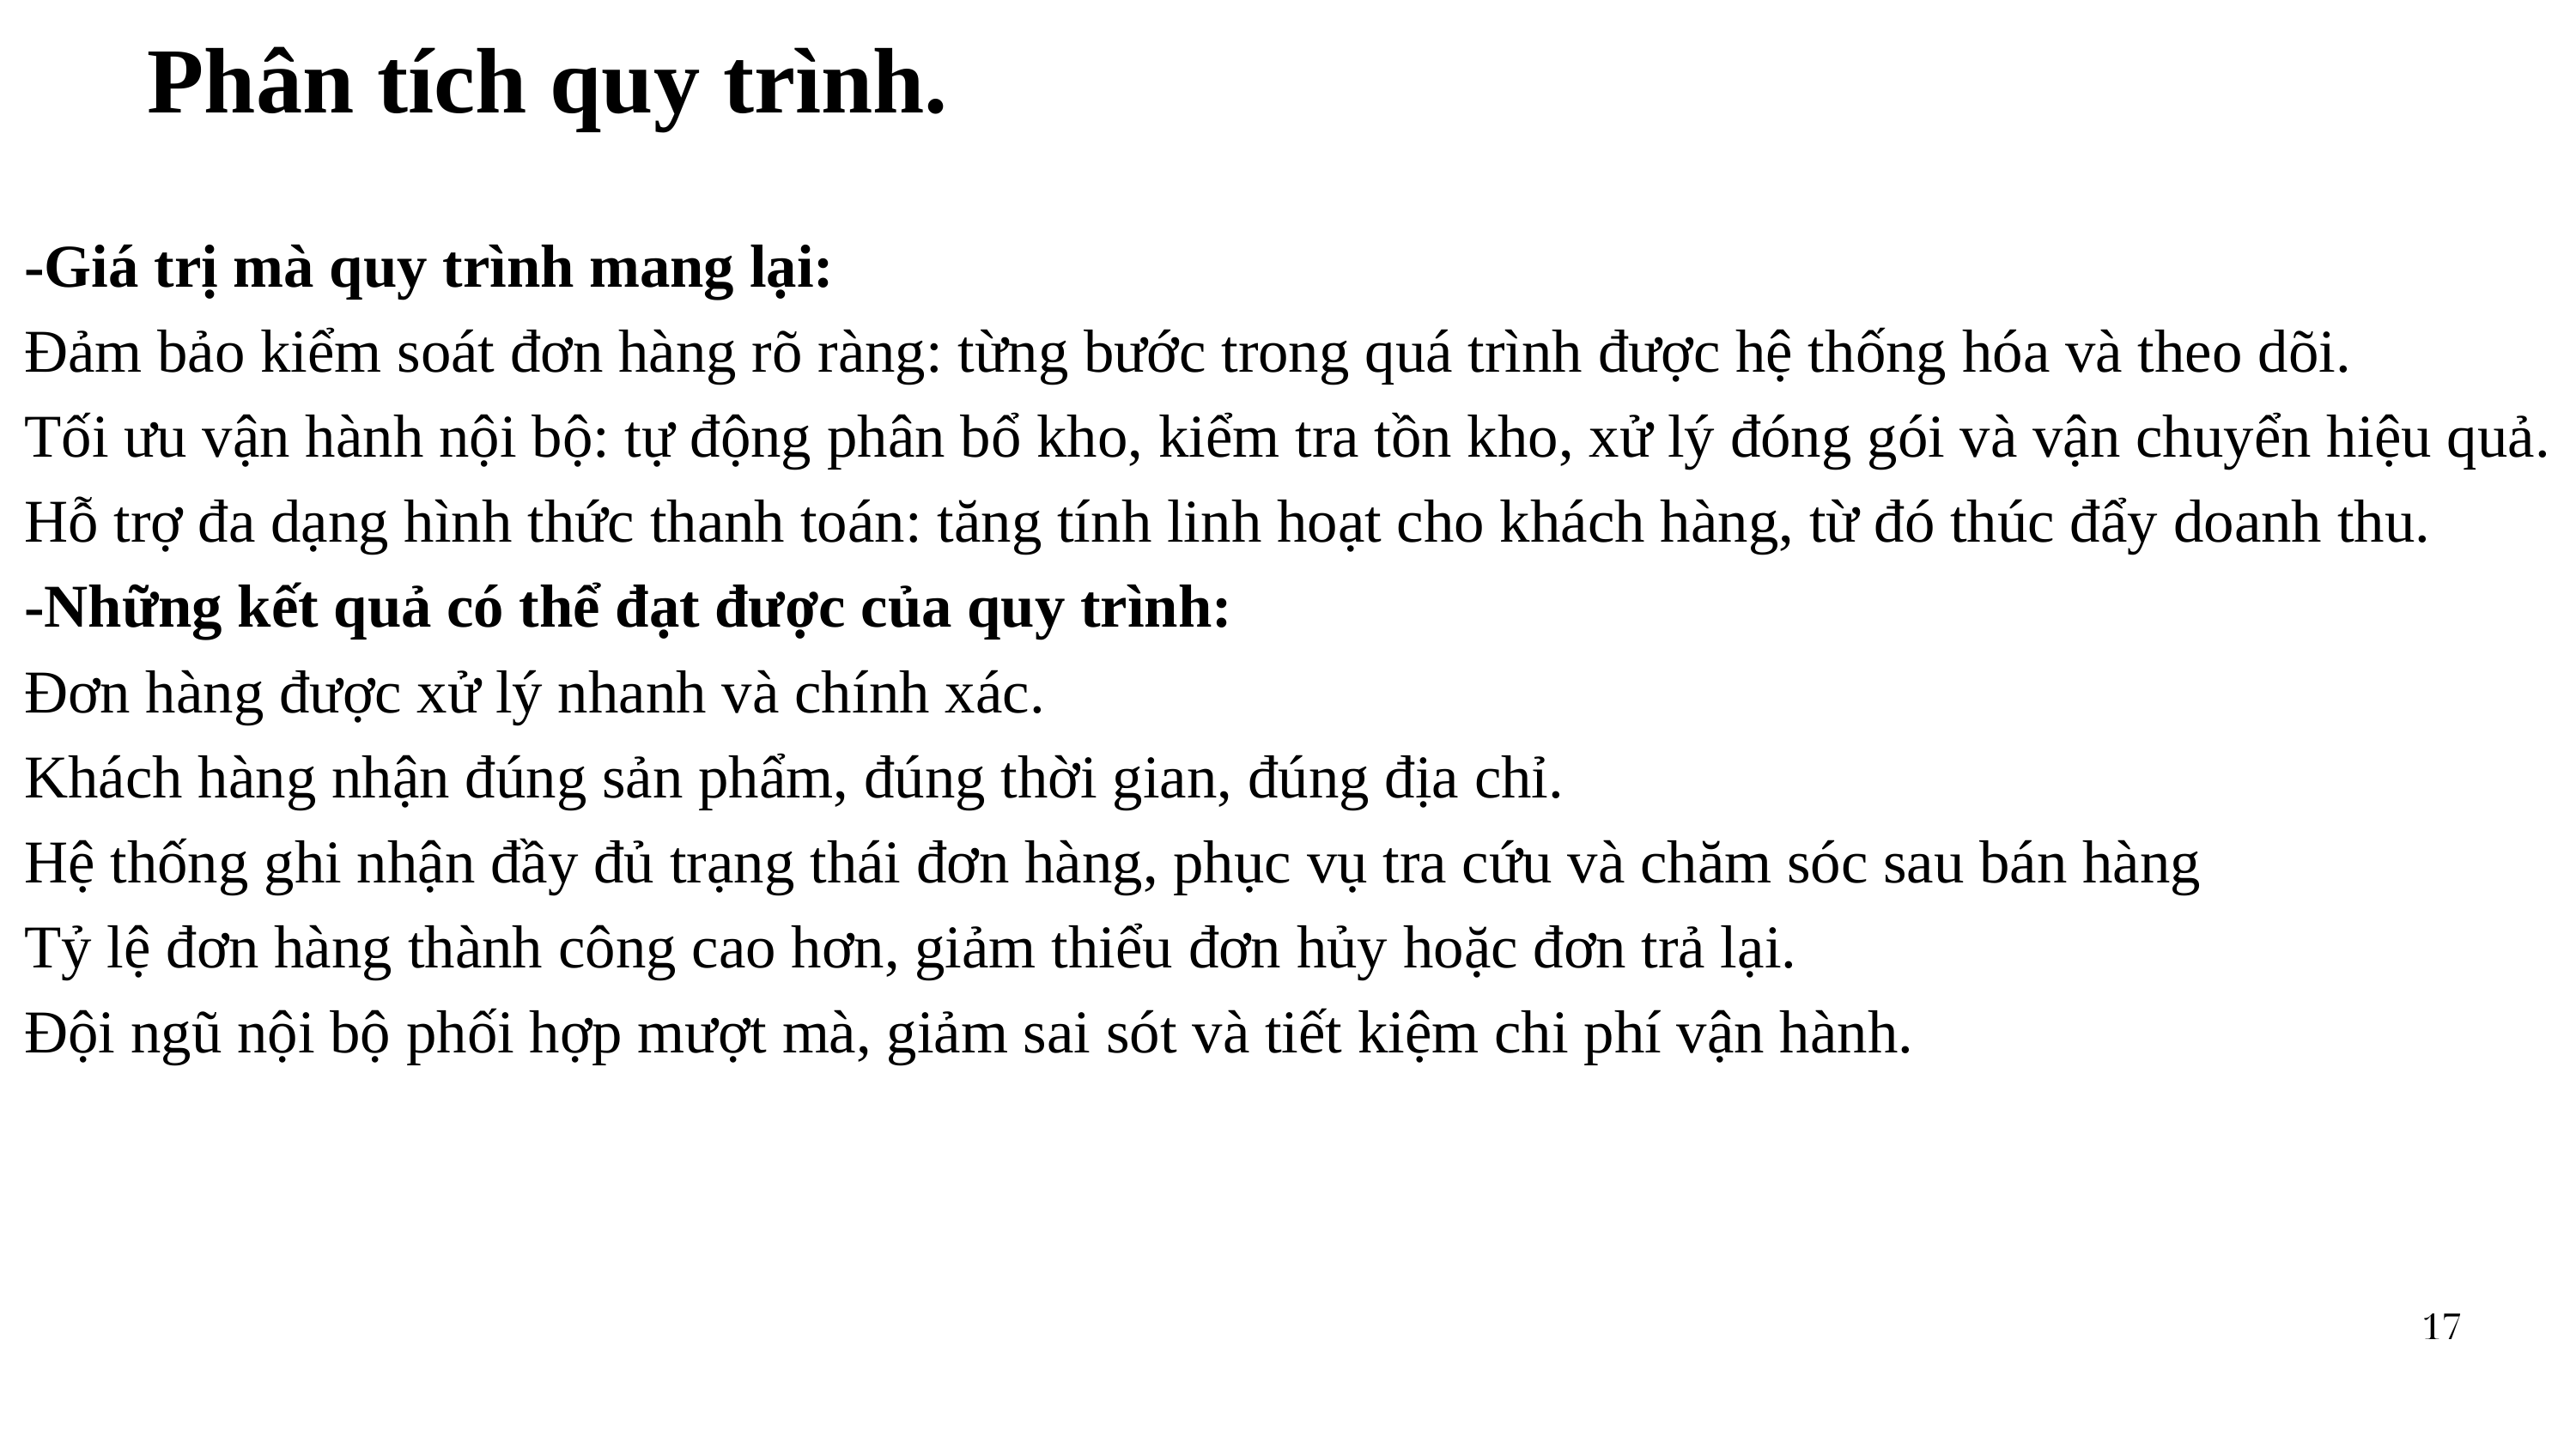

Phân tích quy trình.
-Giá trị mà quy trình mang lại:
Đảm bảo kiểm soát đơn hàng rõ ràng: từng bước trong quá trình được hệ thống hóa và theo dõi.
Tối ưu vận hành nội bộ: tự động phân bổ kho, kiểm tra tồn kho, xử lý đóng gói và vận chuyển hiệu quả.
Hỗ trợ đa dạng hình thức thanh toán: tăng tính linh hoạt cho khách hàng, từ đó thúc đẩy doanh thu.
-Những kết quả có thể đạt được của quy trình:
Đơn hàng được xử lý nhanh và chính xác.
Khách hàng nhận đúng sản phẩm, đúng thời gian, đúng địa chỉ.
Hệ thống ghi nhận đầy đủ trạng thái đơn hàng, phục vụ tra cứu và chăm sóc sau bán hàng
Tỷ lệ đơn hàng thành công cao hơn, giảm thiểu đơn hủy hoặc đơn trả lại.
Đội ngũ nội bộ phối hợp mượt mà, giảm sai sót và tiết kiệm chi phí vận hành.

17